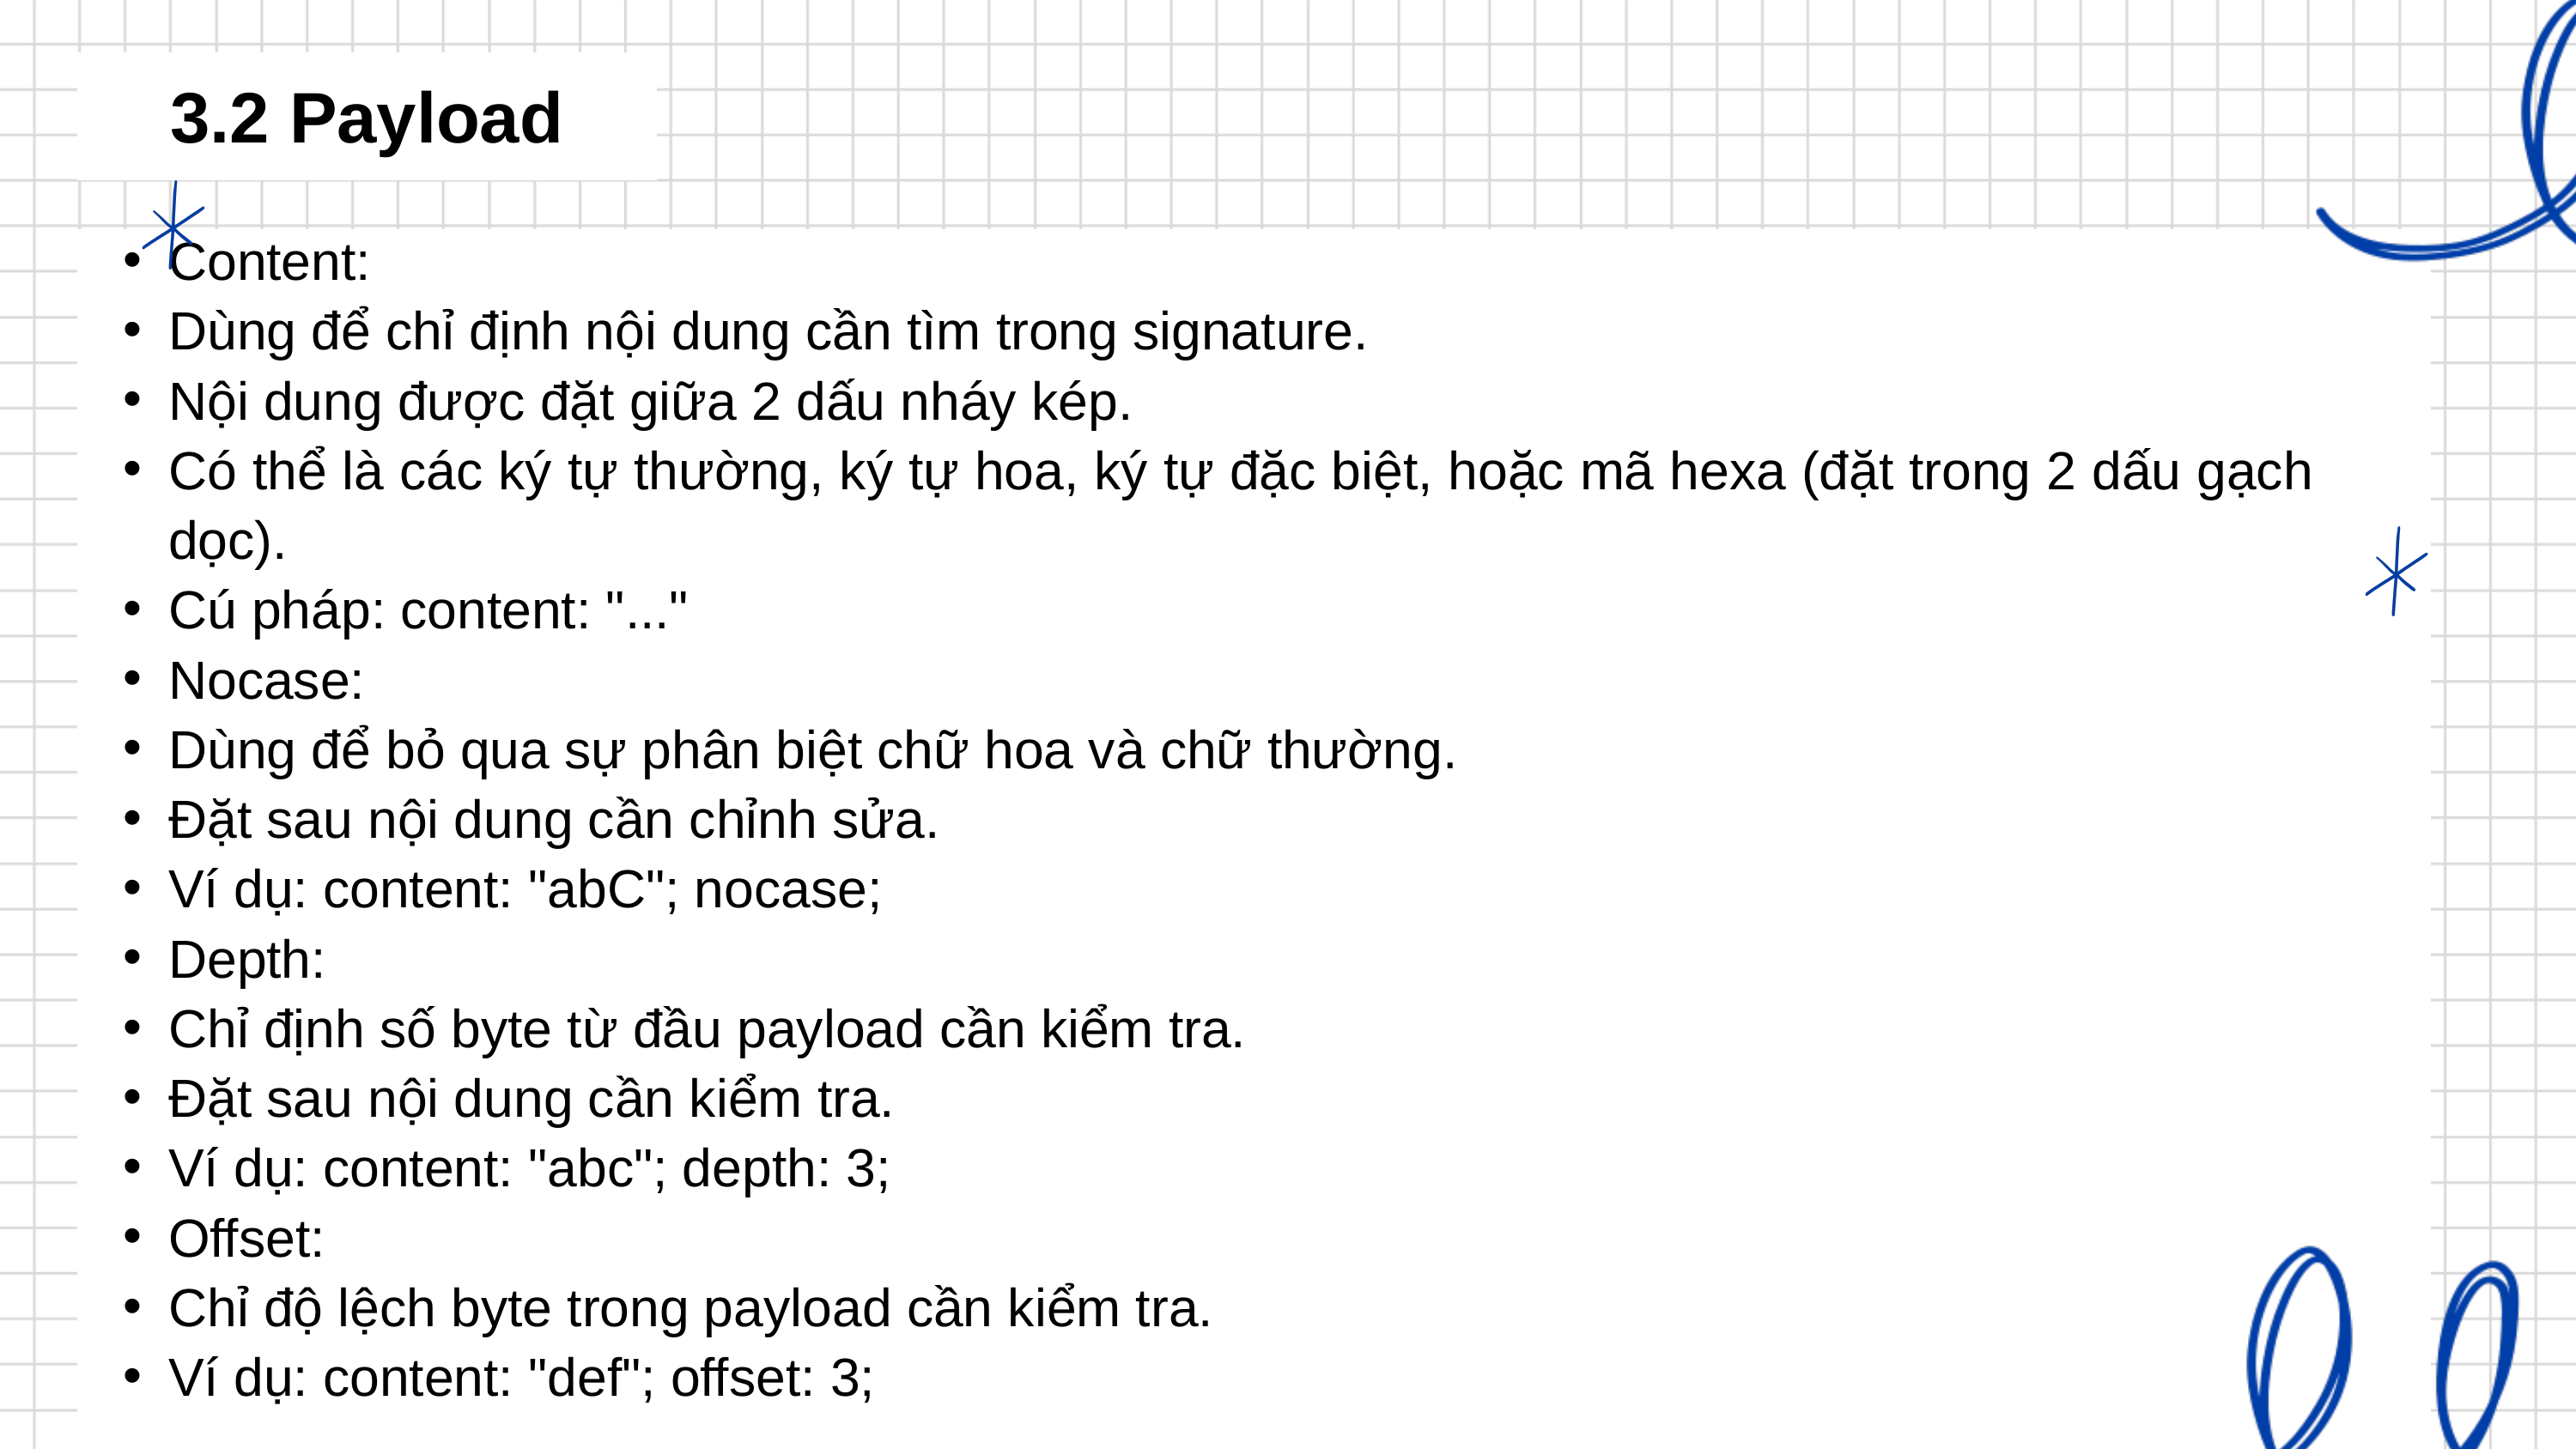

3.2 Payload

Content:
Dùng để chỉ định nội dung cần tìm trong signature.
Nội dung được đặt giữa 2 dấu nháy kép.
Có thể là các ký tự thường, ký tự hoa, ký tự đặc biệt, hoặc mã hexa (đặt trong 2 dấu gạch dọc).
Cú pháp: content: "..."
Nocase:
Dùng để bỏ qua sự phân biệt chữ hoa và chữ thường.
Đặt sau nội dung cần chỉnh sửa.
Ví dụ: content: "abC"; nocase;
Depth:
Chỉ định số byte từ đầu payload cần kiểm tra.
Đặt sau nội dung cần kiểm tra.
Ví dụ: content: "abc"; depth: 3;
Offset:
Chỉ độ lệch byte trong payload cần kiểm tra.
Ví dụ: content: "def"; offset: 3;